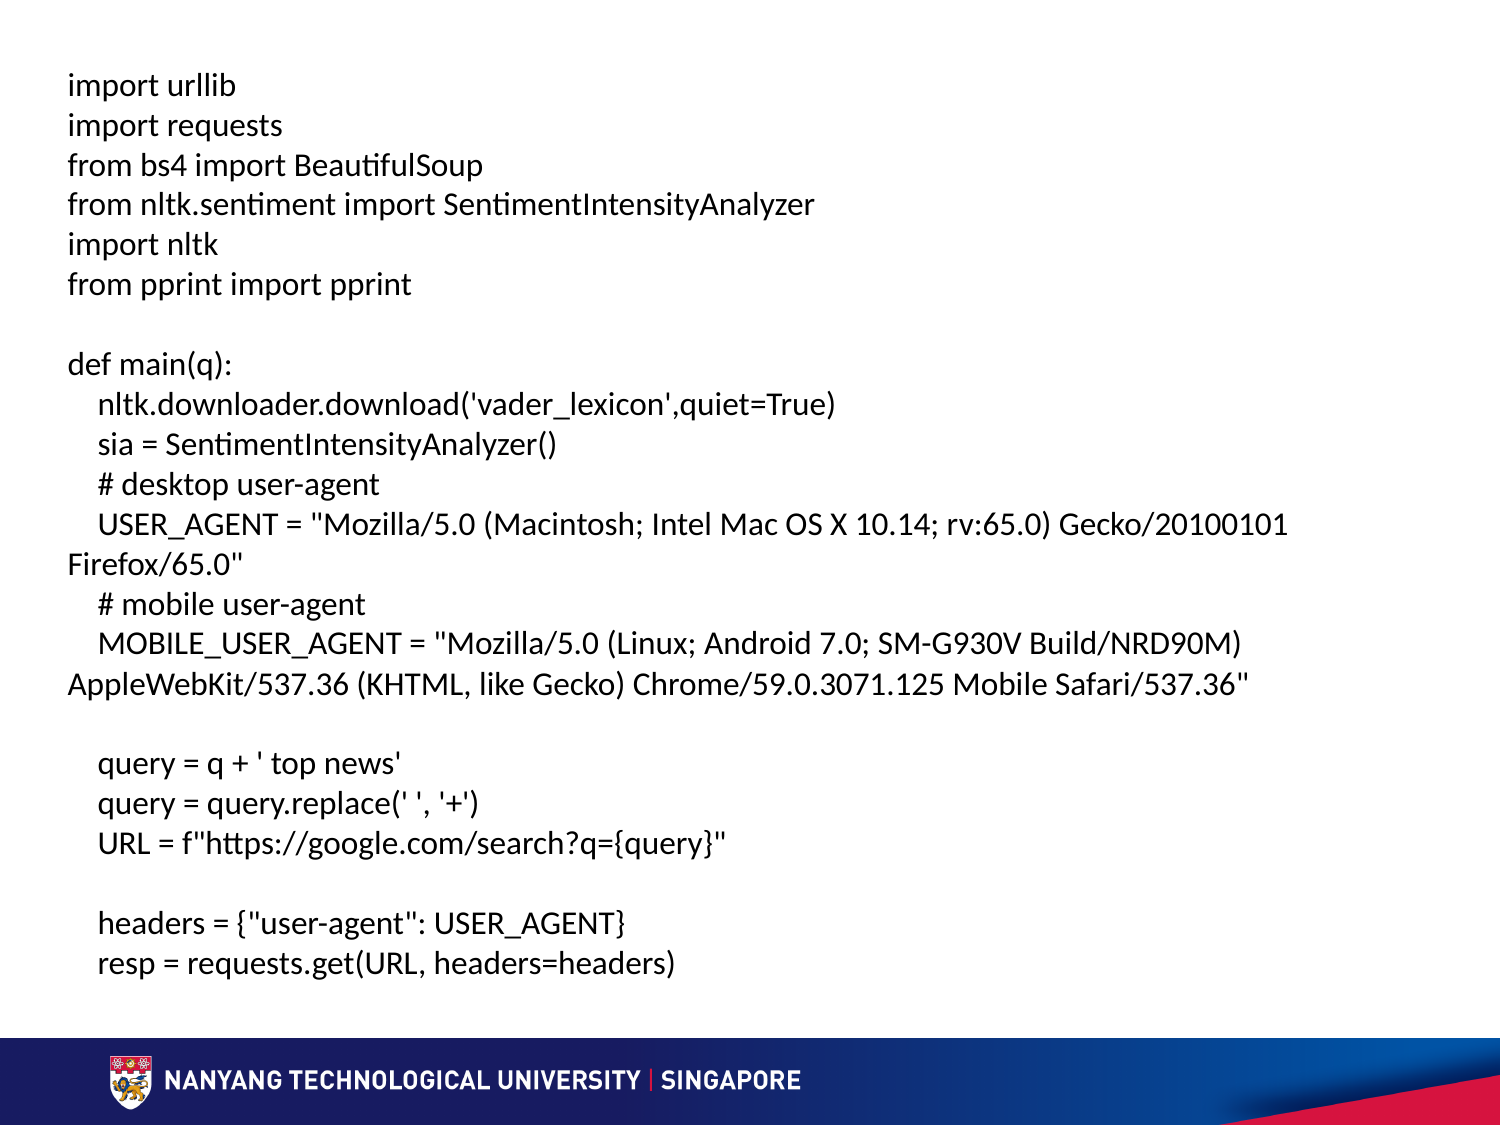

import urllib
import requests
from bs4 import BeautifulSoup
from nltk.sentiment import SentimentIntensityAnalyzer
import nltk
from pprint import pprint

def main(q):
    nltk.downloader.download('vader_lexicon',quiet=True)
    sia = SentimentIntensityAnalyzer()
    # desktop user-agent
    USER_AGENT = "Mozilla/5.0 (Macintosh; Intel Mac OS X 10.14; rv:65.0) Gecko/20100101 Firefox/65.0"
    # mobile user-agent
    MOBILE_USER_AGENT = "Mozilla/5.0 (Linux; Android 7.0; SM-G930V Build/NRD90M) AppleWebKit/537.36 (KHTML, like Gecko) Chrome/59.0.3071.125 Mobile Safari/537.36"

    query = q + ' top news'
    query = query.replace(' ', '+')
    URL = f"https://google.com/search?q={query}"

    headers = {"user-agent": USER_AGENT}
    resp = requests.get(URL, headers=headers)